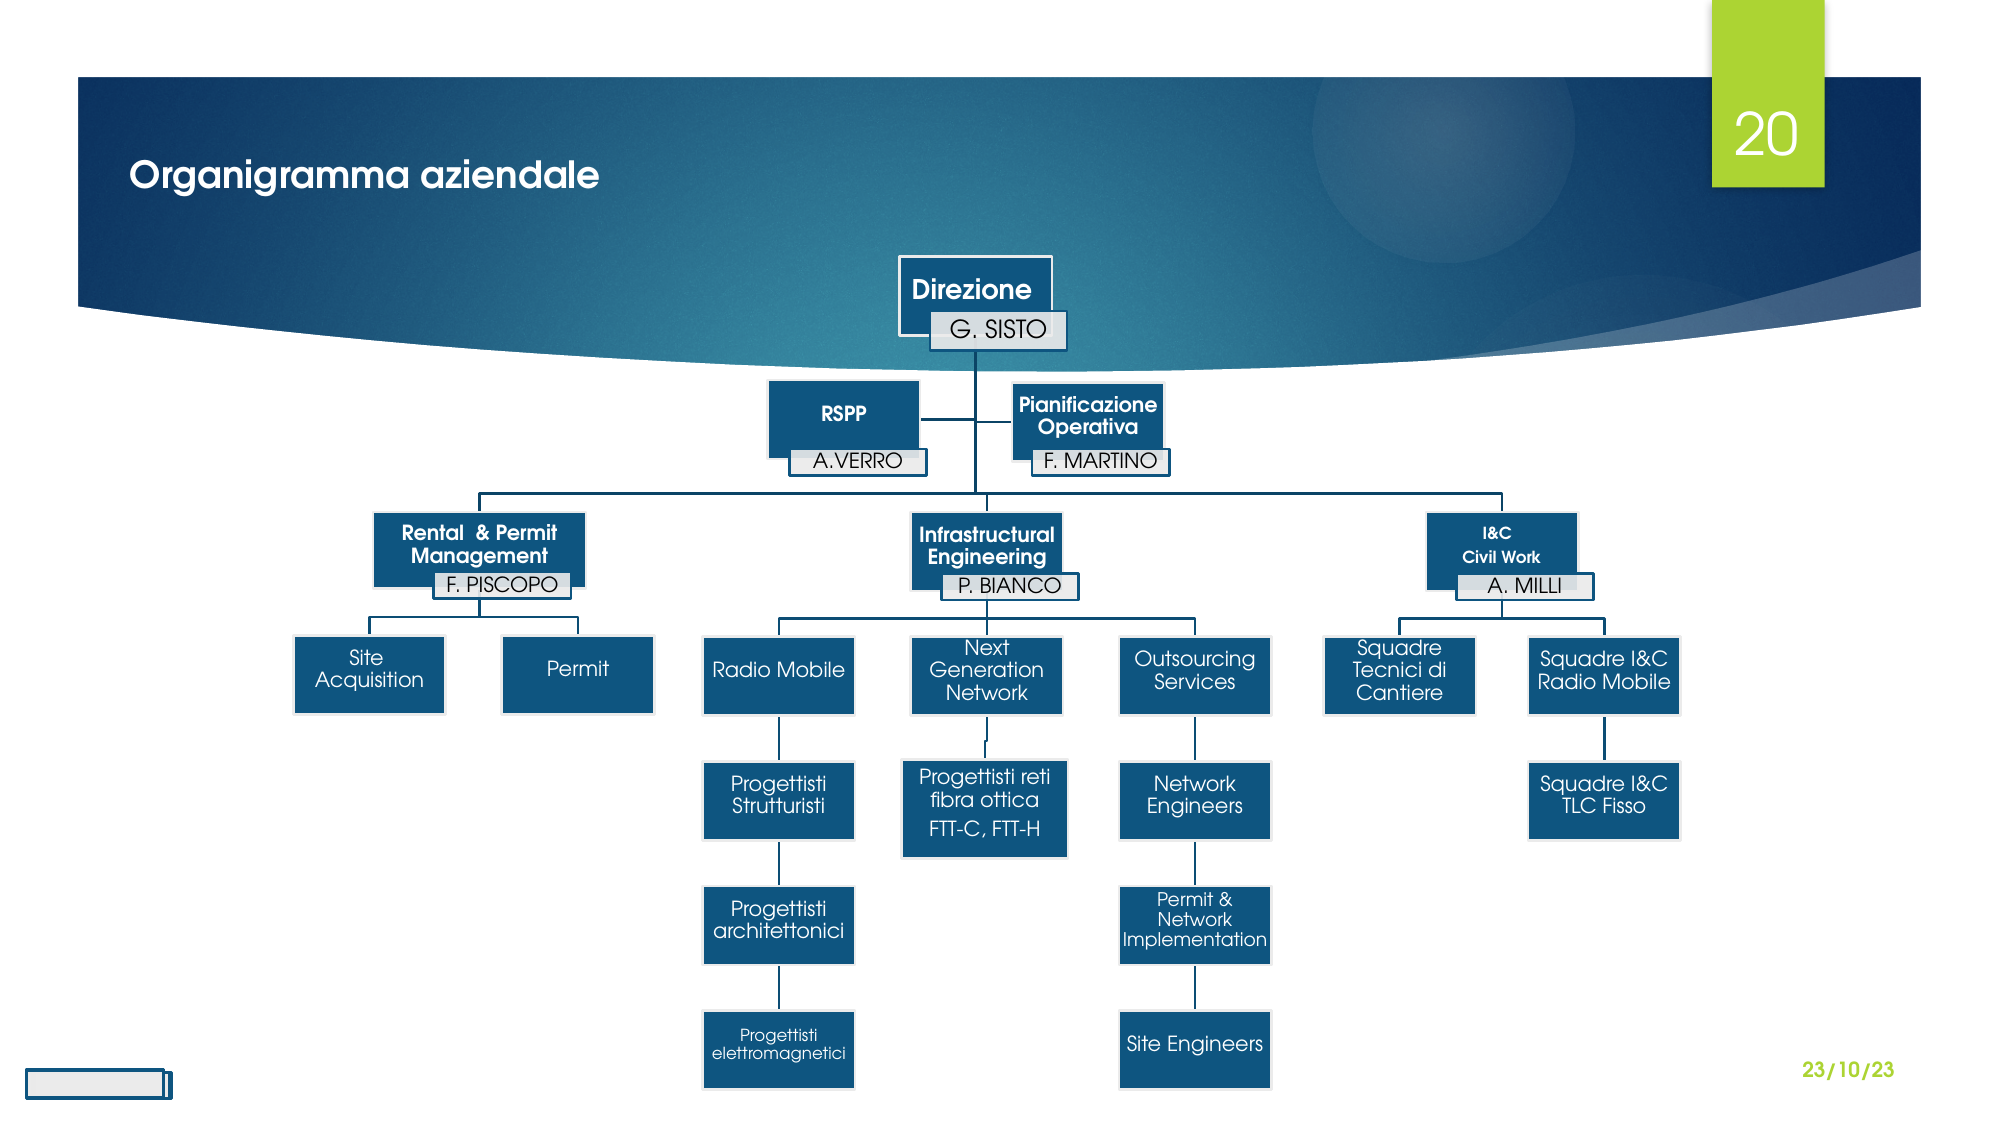

20
Organigramma aziendale
Direzione
G. SISTO
Rental  & Permit Management
F. PISCOPO
Site  Acquisition

Permit

Infrastructural Engineering
P. BIANCO
Radio Mobile

Progettisti Strutturisti

Progettisti architettonici

Progettisti elettromagnetici

Next Generation Network

Progettisti reti fibra ottica
FTT-C, FTT-H

Outsourcing Services

Network Engineers

Permit & Network Implementation

Site Engineers

I&C
Civil Work
A. MILLI
Squadre Tecnici di Cantiere

Squadre I&C Radio Mobile

Squadre I&C TLC Fisso

RSPP
A.VERRO
Pianificazione Operativa
F. MARTINO
23/10/23